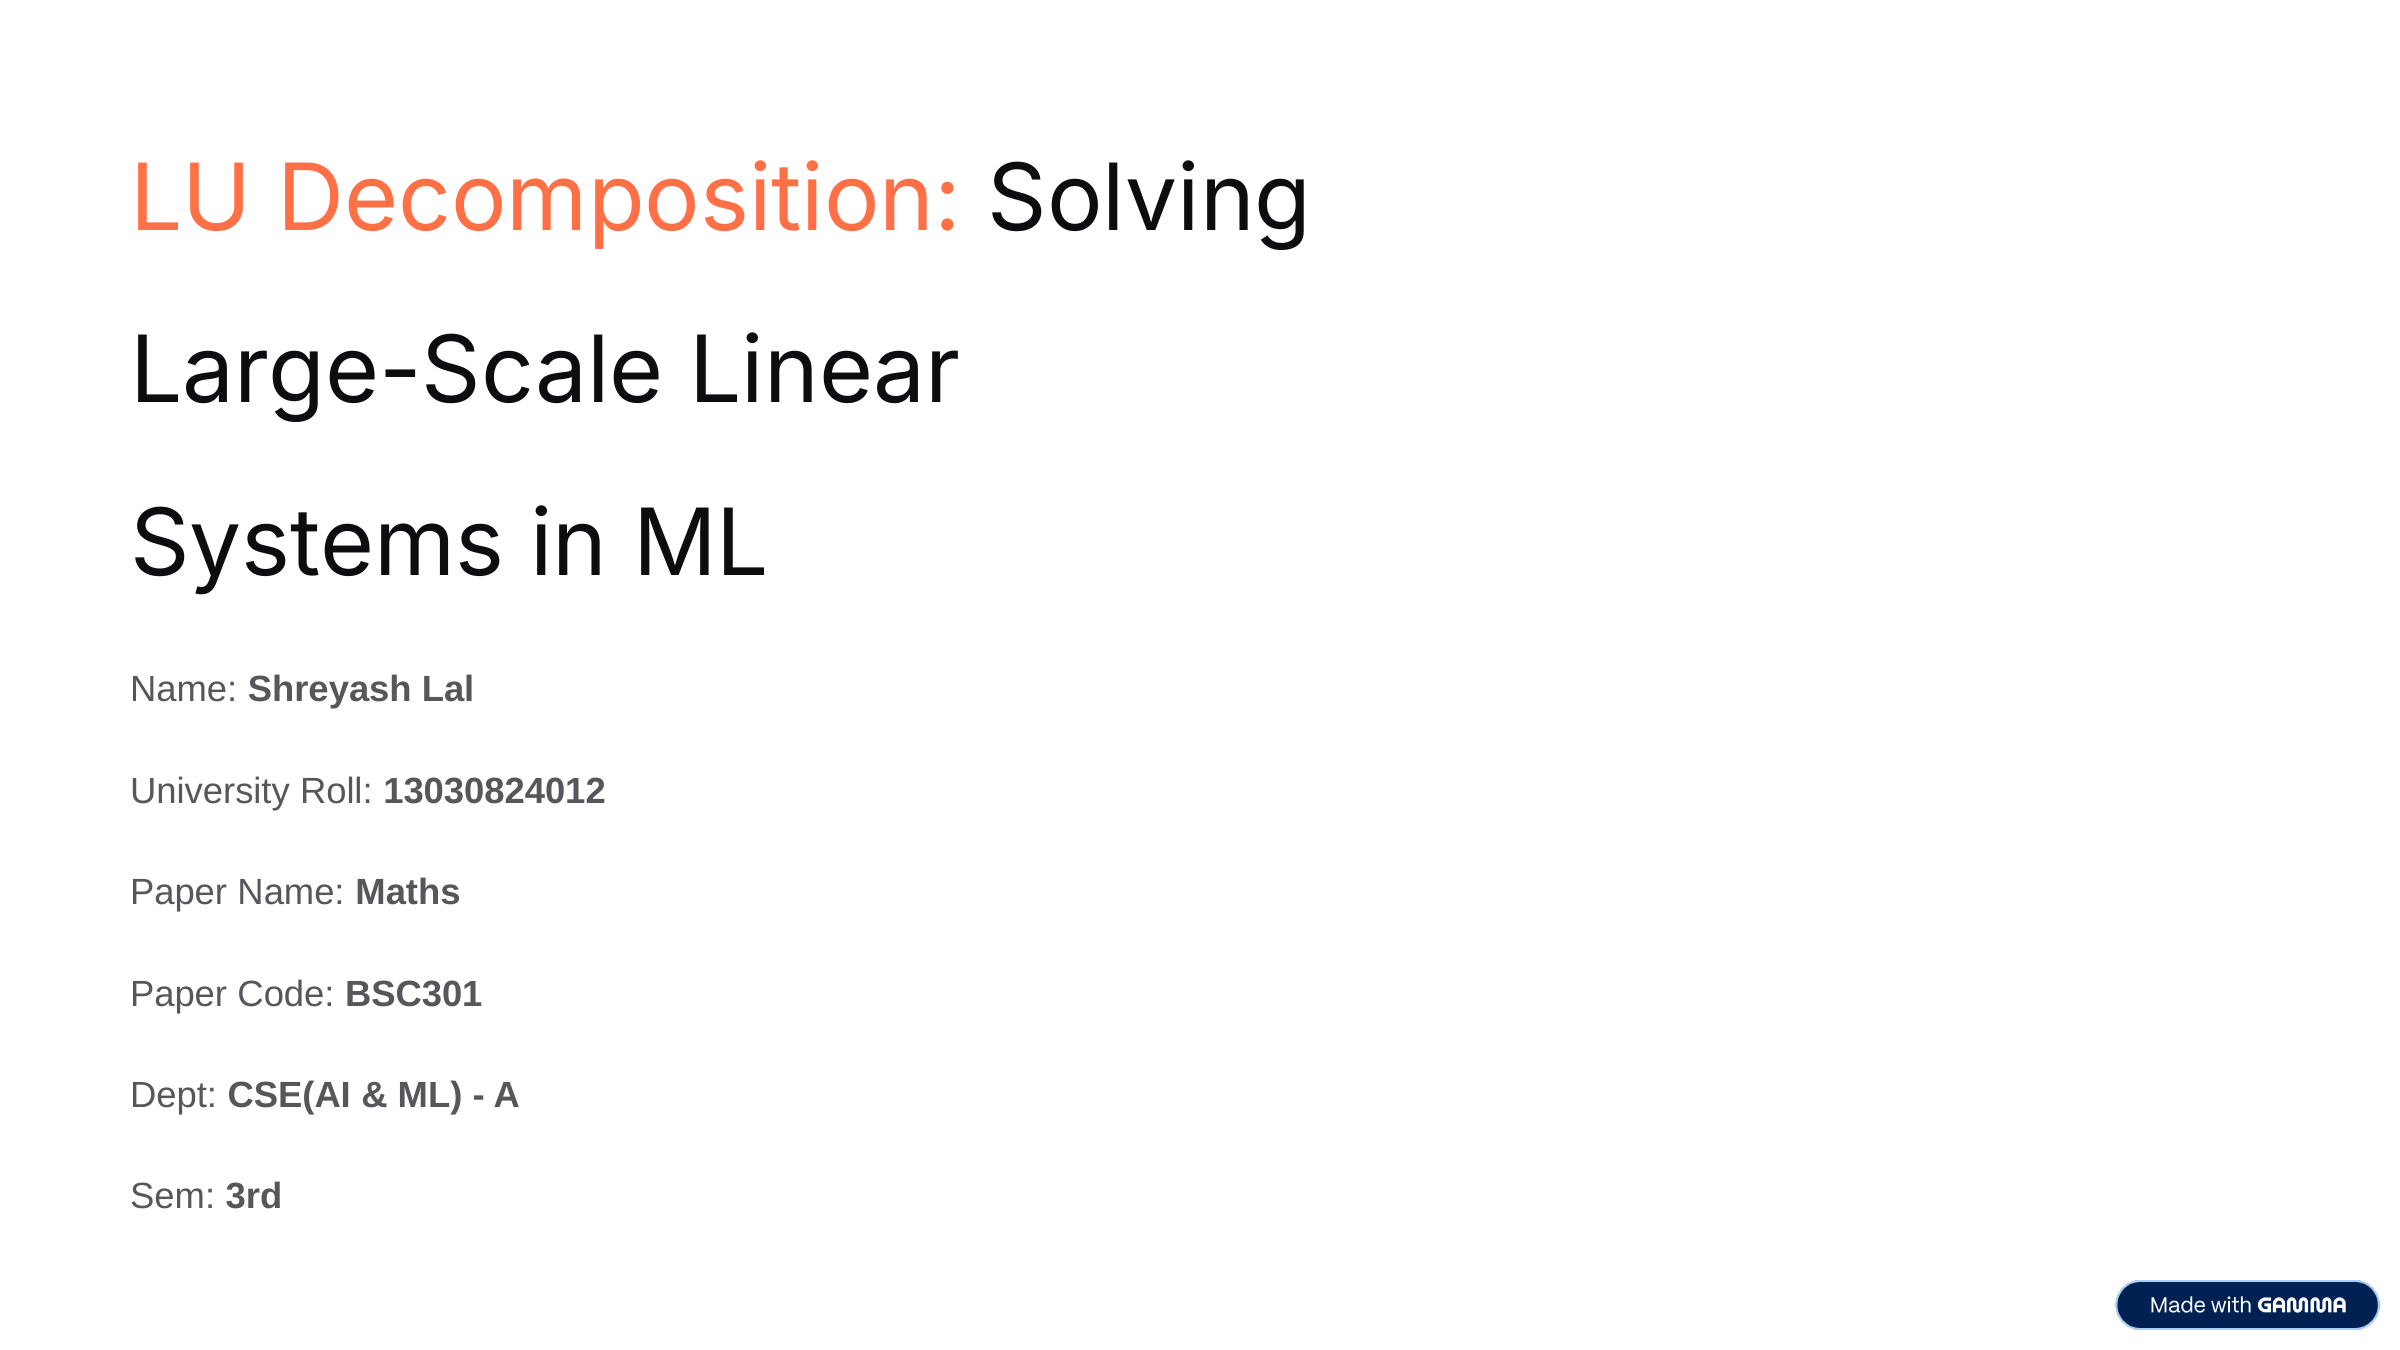

LU Decomposition: Solving
Large-Scale Linear
Systems in ML
Name: Shreyash Lal
University Roll: 13030824012
Paper Name: Maths
Paper Code: BSC301
Dept: CSE(AI & ML) - A
Sem: 3rd